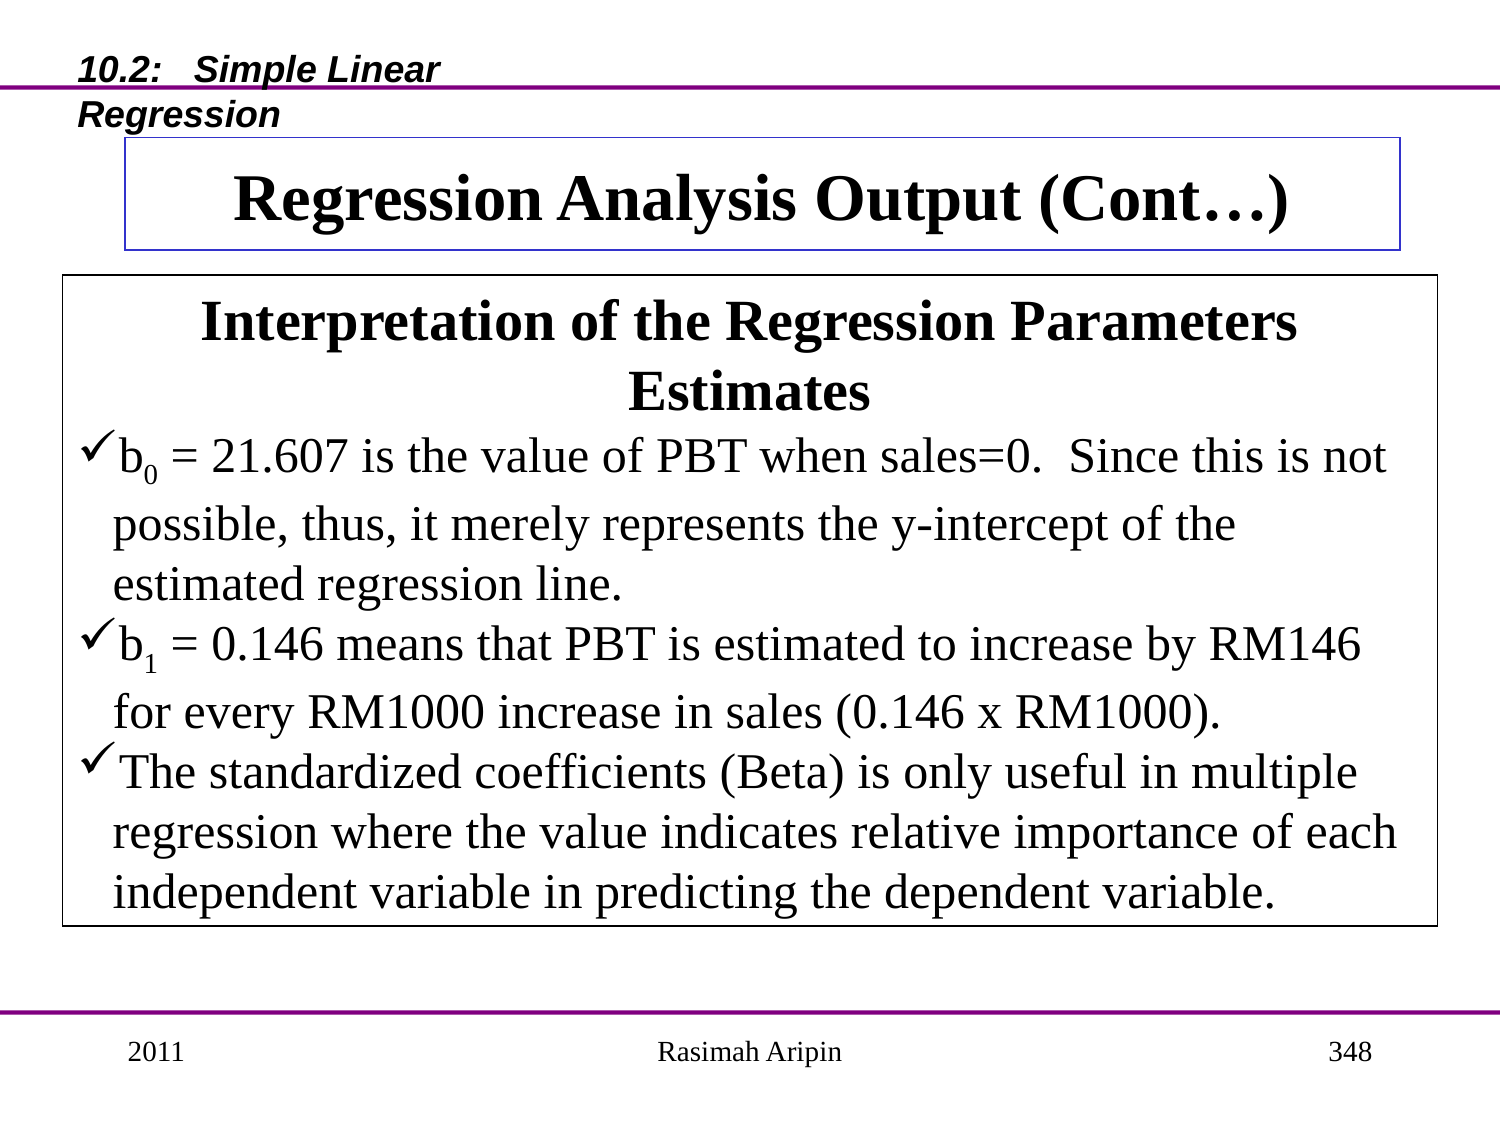

10.2:   Simple Linear Regression
# Regression Analysis Output (Cont…)
Interpretation of the Regression Parameters Estimates
b0 = 21.607 is the value of PBT when sales=0.  Since this is not possible, thus, it merely represents the y-intercept of the estimated regression line.
b1 = 0.146 means that PBT is estimated to increase by RM146 for every RM1000 increase in sales (0.146 x RM1000).
The standardized coefficients (Beta) is only useful in multiple regression where the value indicates relative importance of each independent variable in predicting the dependent variable.

2011
Rasimah Aripin
348